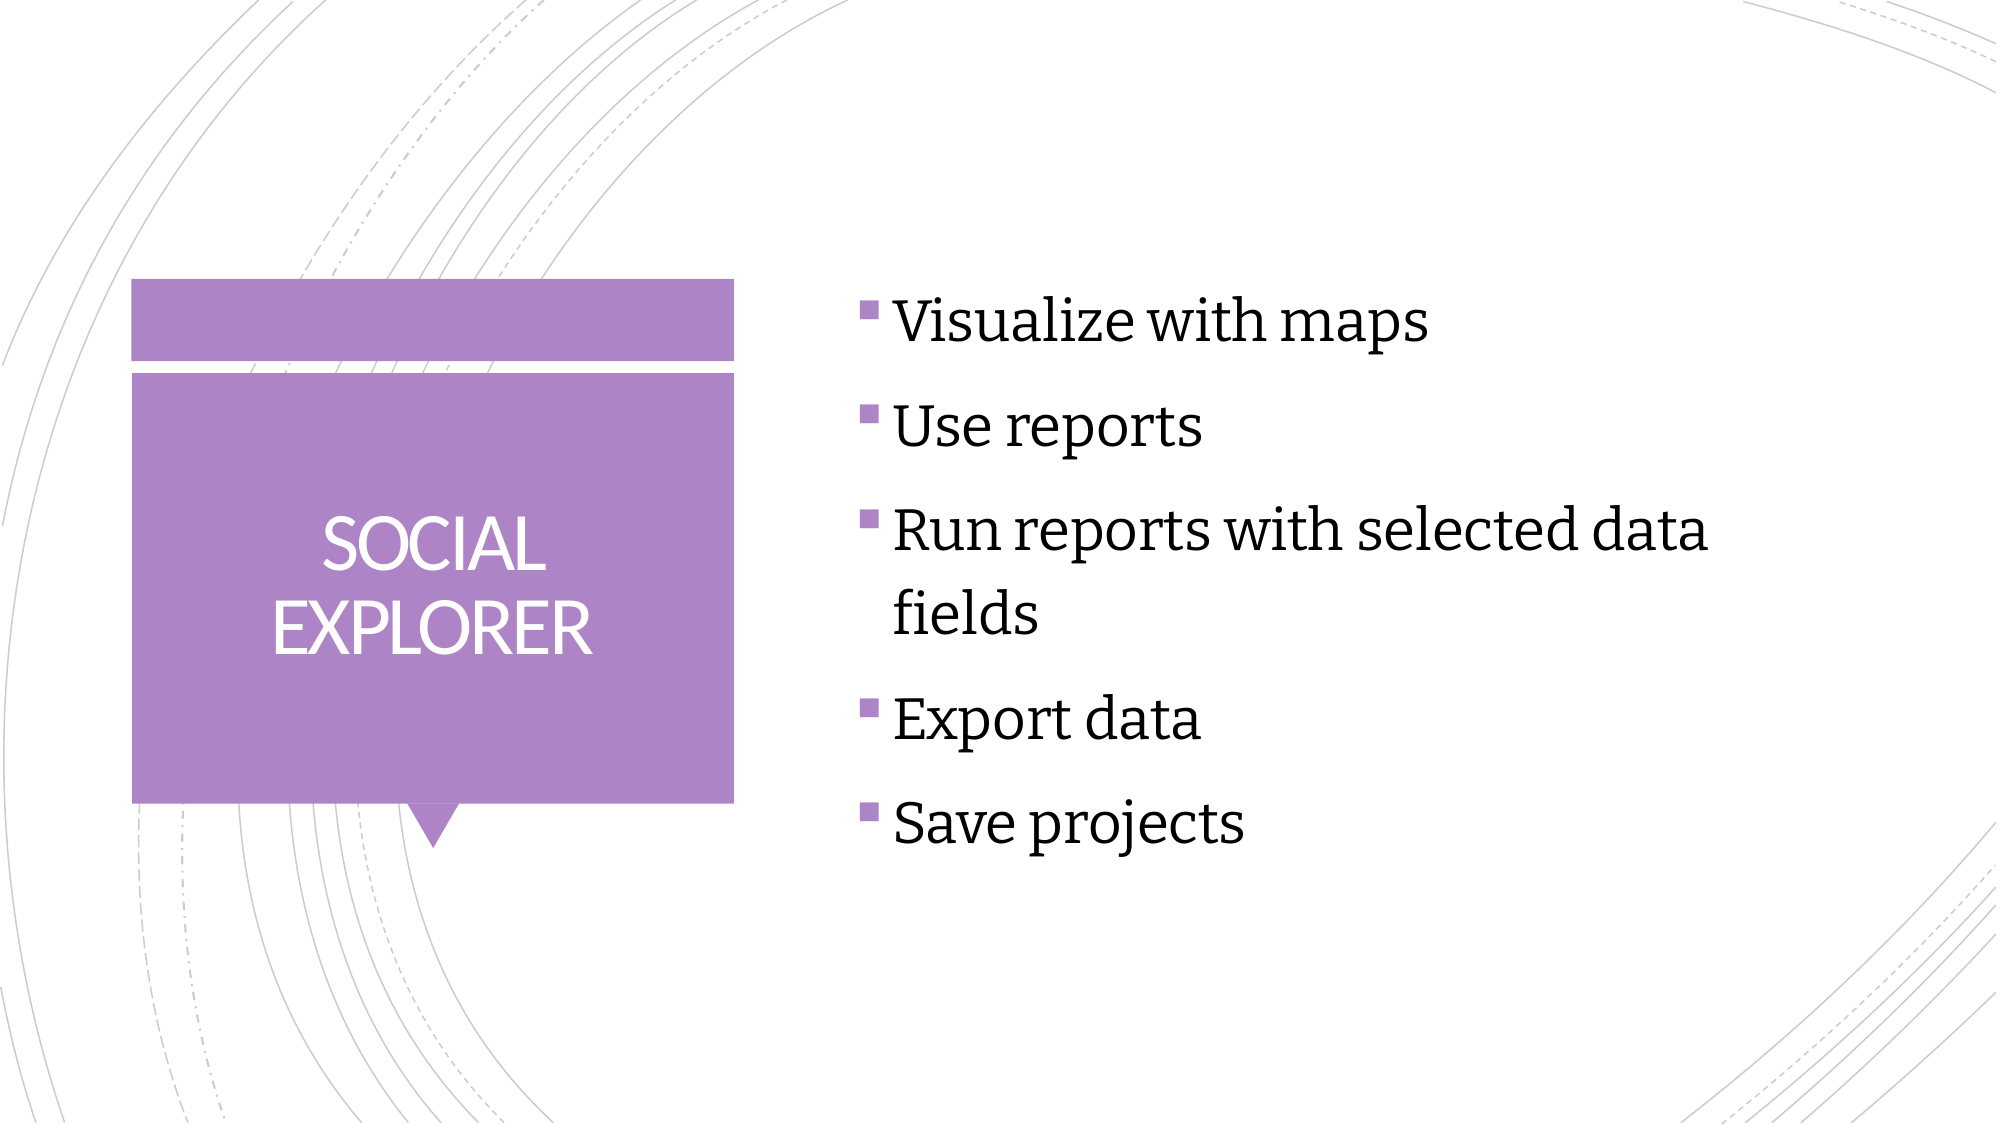

Visualize with maps
Use reports
Run reports with selected data fields
Export data
Save projects
# SOCIAL EXPLORER